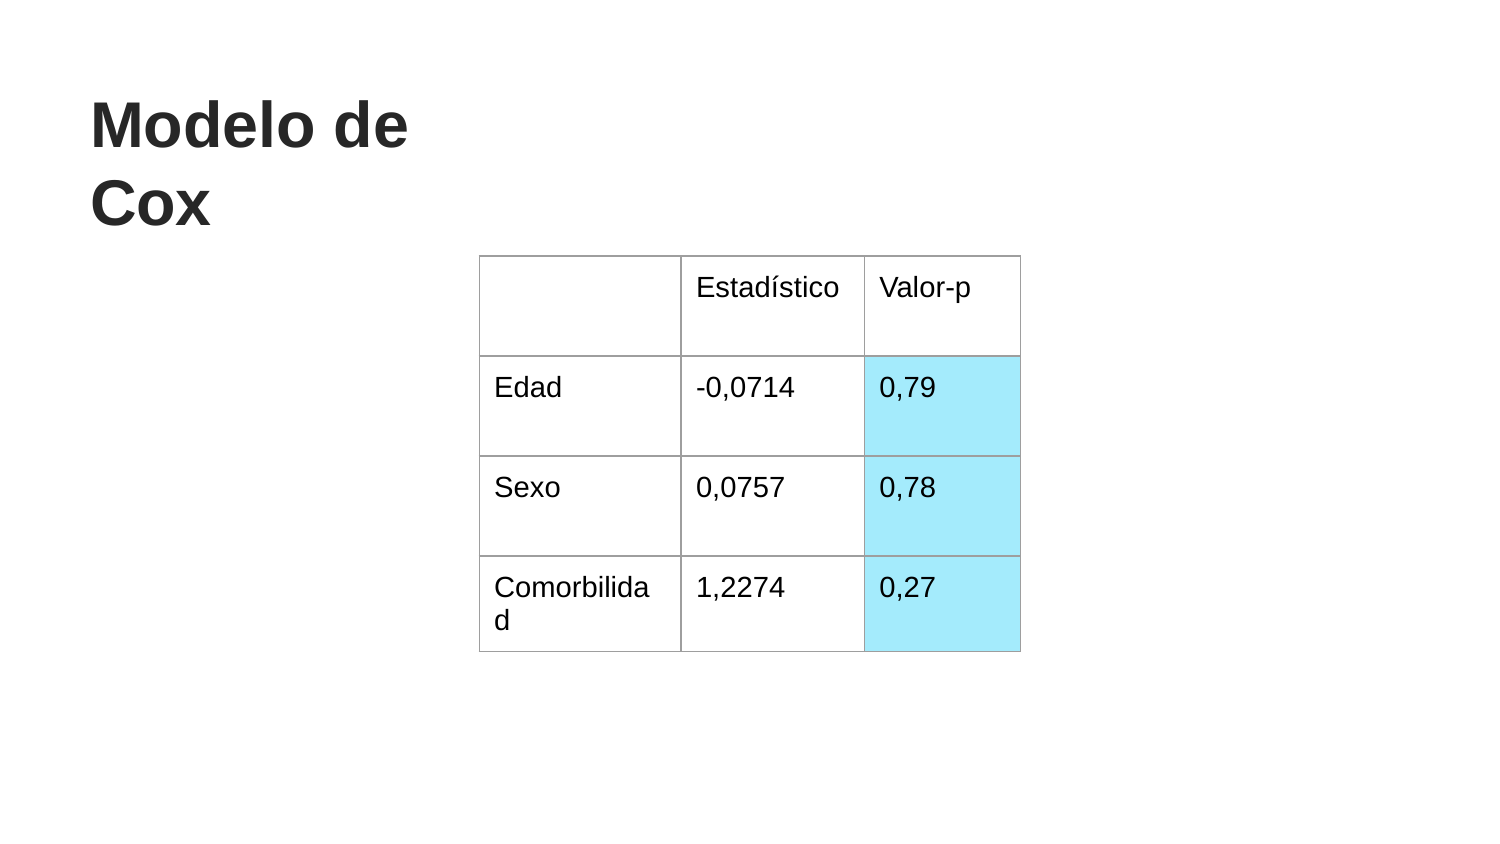

# Modelo de Cox
|  | Estadístico | Valor-p |
| --- | --- | --- |
| Edad | -0,0714 | 0,79 |
| Sexo | 0,0757 | 0,78 |
| Comorbilidad | 1,2274 | 0,27 |